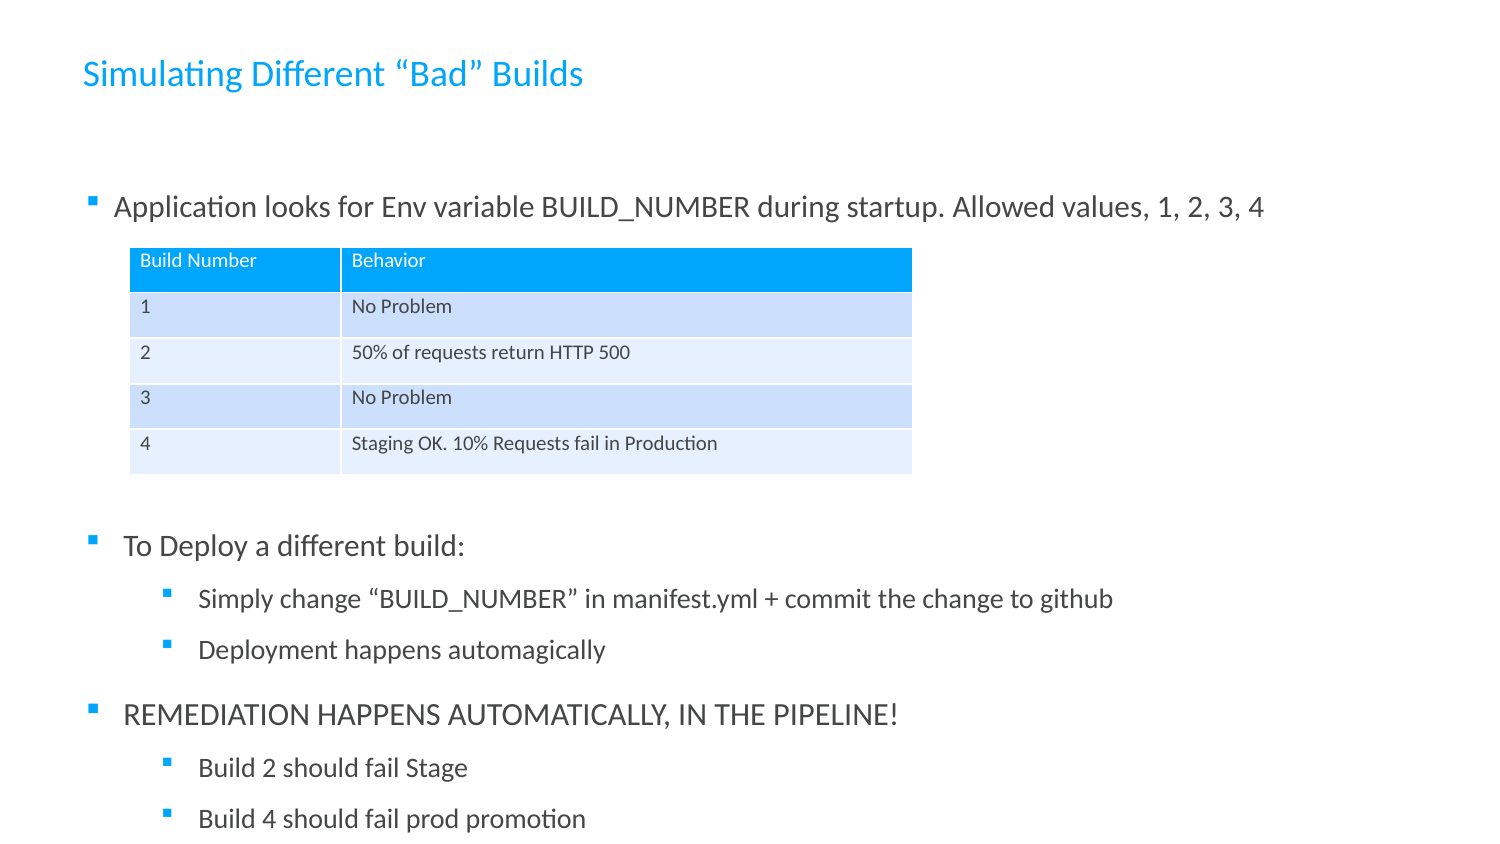

# Simulating Different “Bad” Builds
Application looks for Env variable BUILD_NUMBER during startup. Allowed values, 1, 2, 3, 4
| Build Number | Behavior |
| --- | --- |
| 1 | No Problem |
| 2 | 50% of requests return HTTP 500 |
| 3 | No Problem |
| 4 | Staging OK. 10% Requests fail in Production |
To Deploy a different build:
Simply change “BUILD_NUMBER” in manifest.yml + commit the change to github
Deployment happens automagically
REMEDIATION HAPPENS AUTOMATICALLY, IN THE PIPELINE!
Build 2 should fail Stage
Build 4 should fail prod promotion